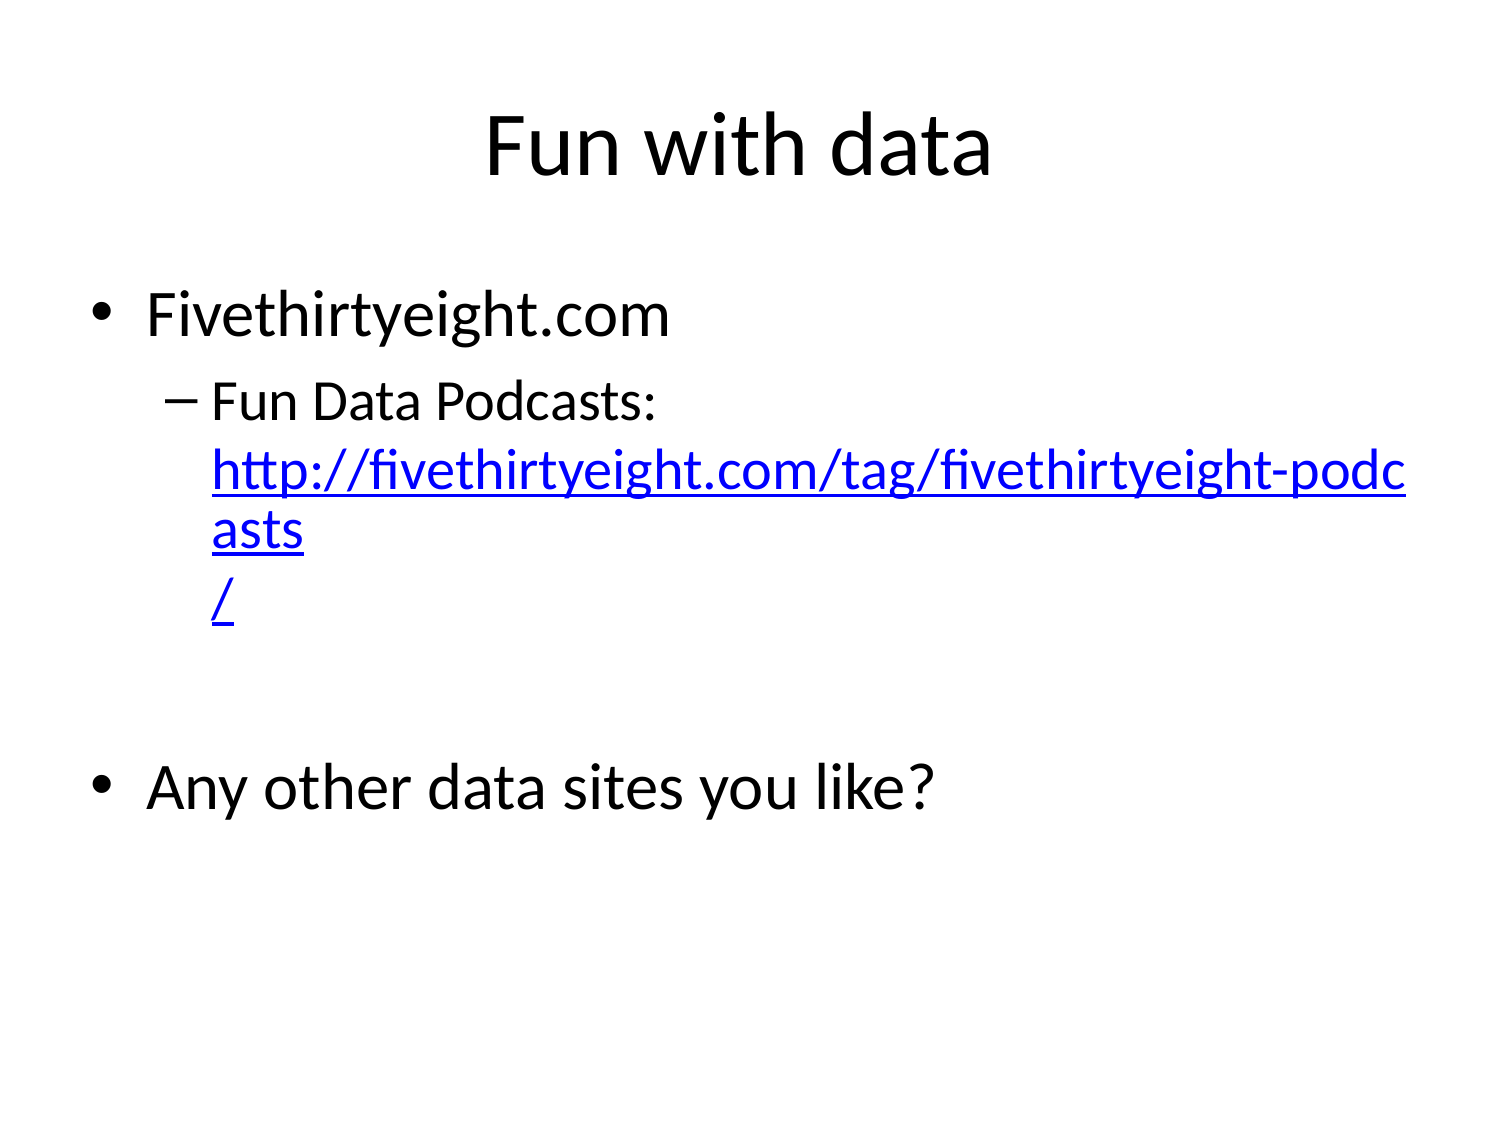

# Fun with data
Fivethirtyeight.com
Fun Data Podcasts: http://fivethirtyeight.com/tag/fivethirtyeight-podcasts/

Any other data sites you like?